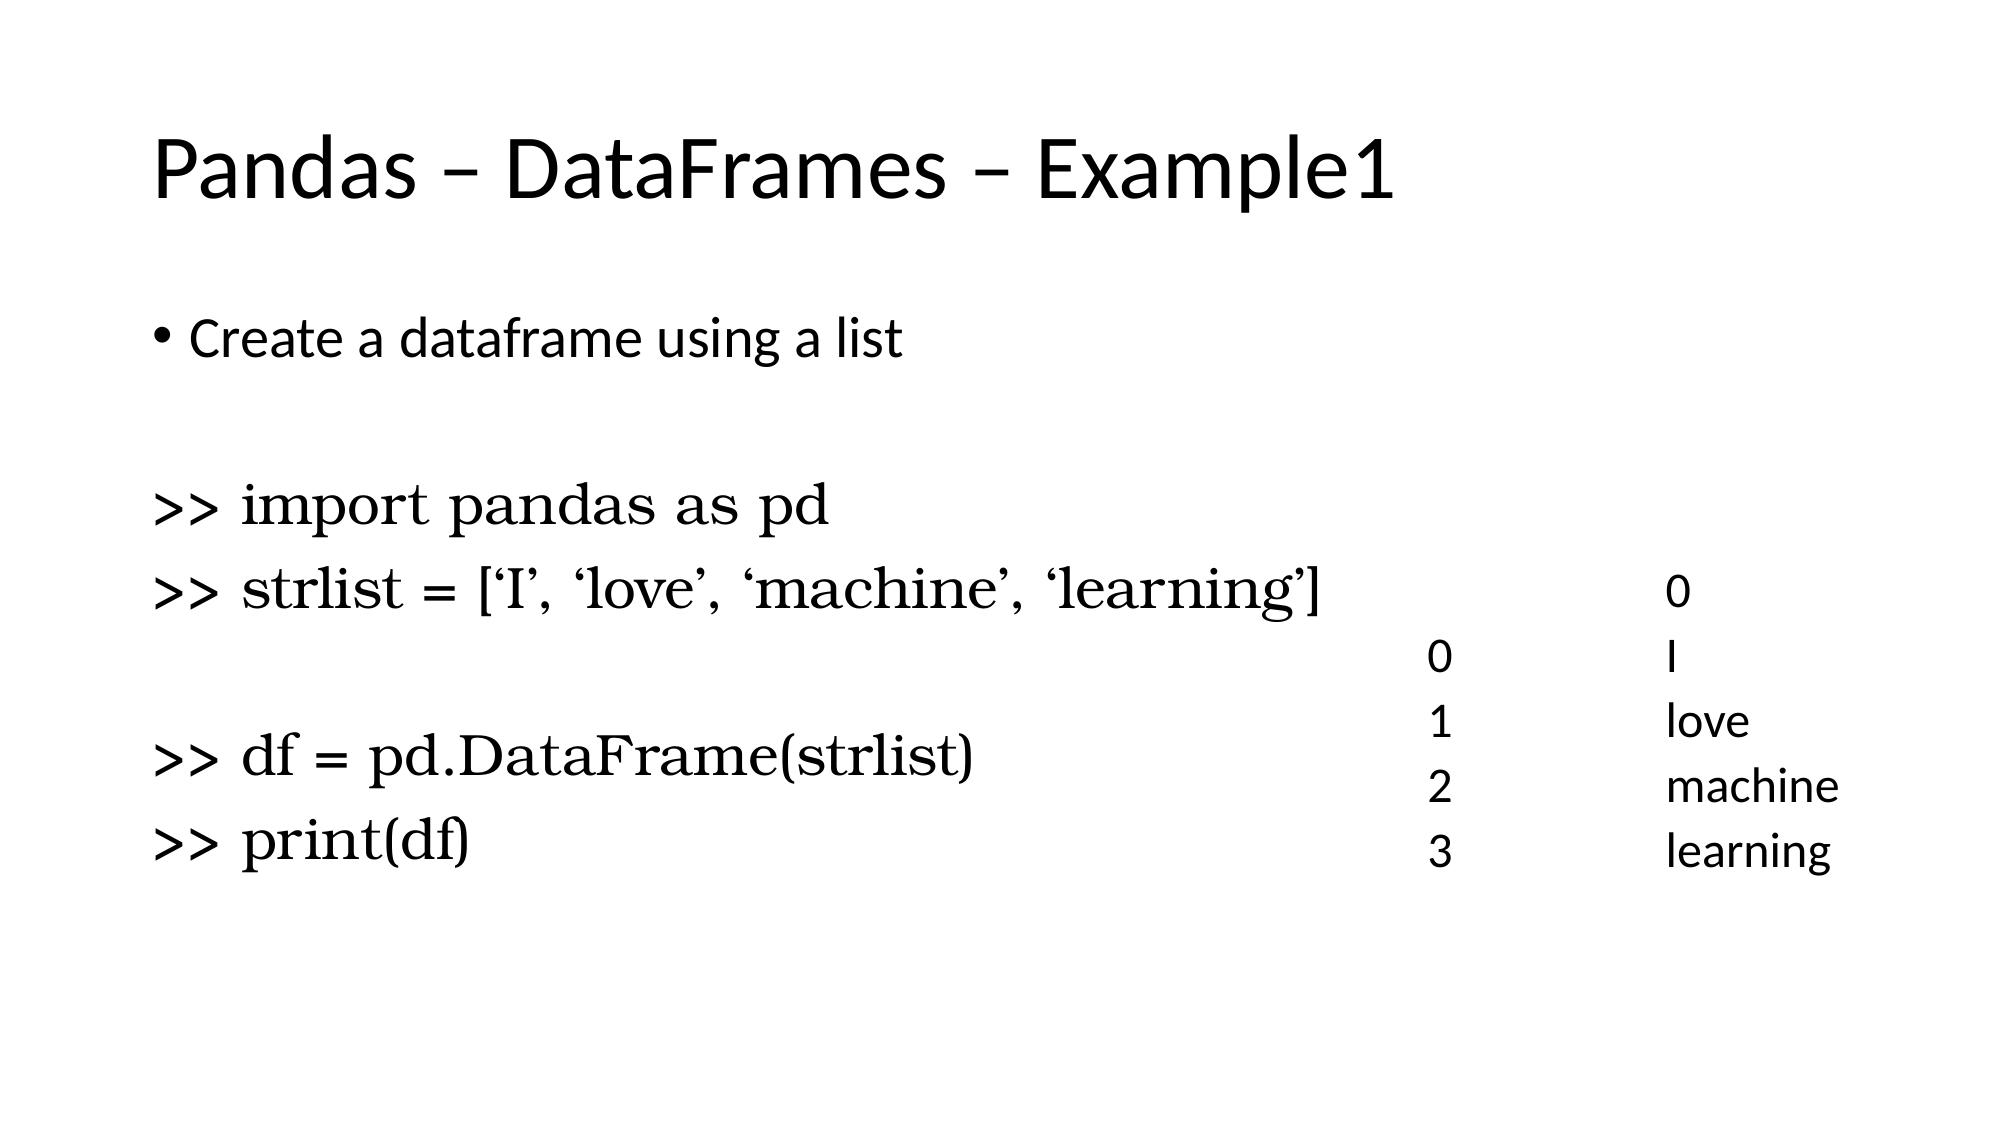

# Pandas – DataFrames – Example1
Create a dataframe using a list

>> import pandas as pd
>> strlist = [‘I’, ‘love’, ‘machine’, ‘learning’]

>> df = pd.DataFrame(strlist)
>> print(df)
|  | 0 |
| --- | --- |
| 0 | I |
| 1 | love |
| 2 | machine |
| 3 | learning |